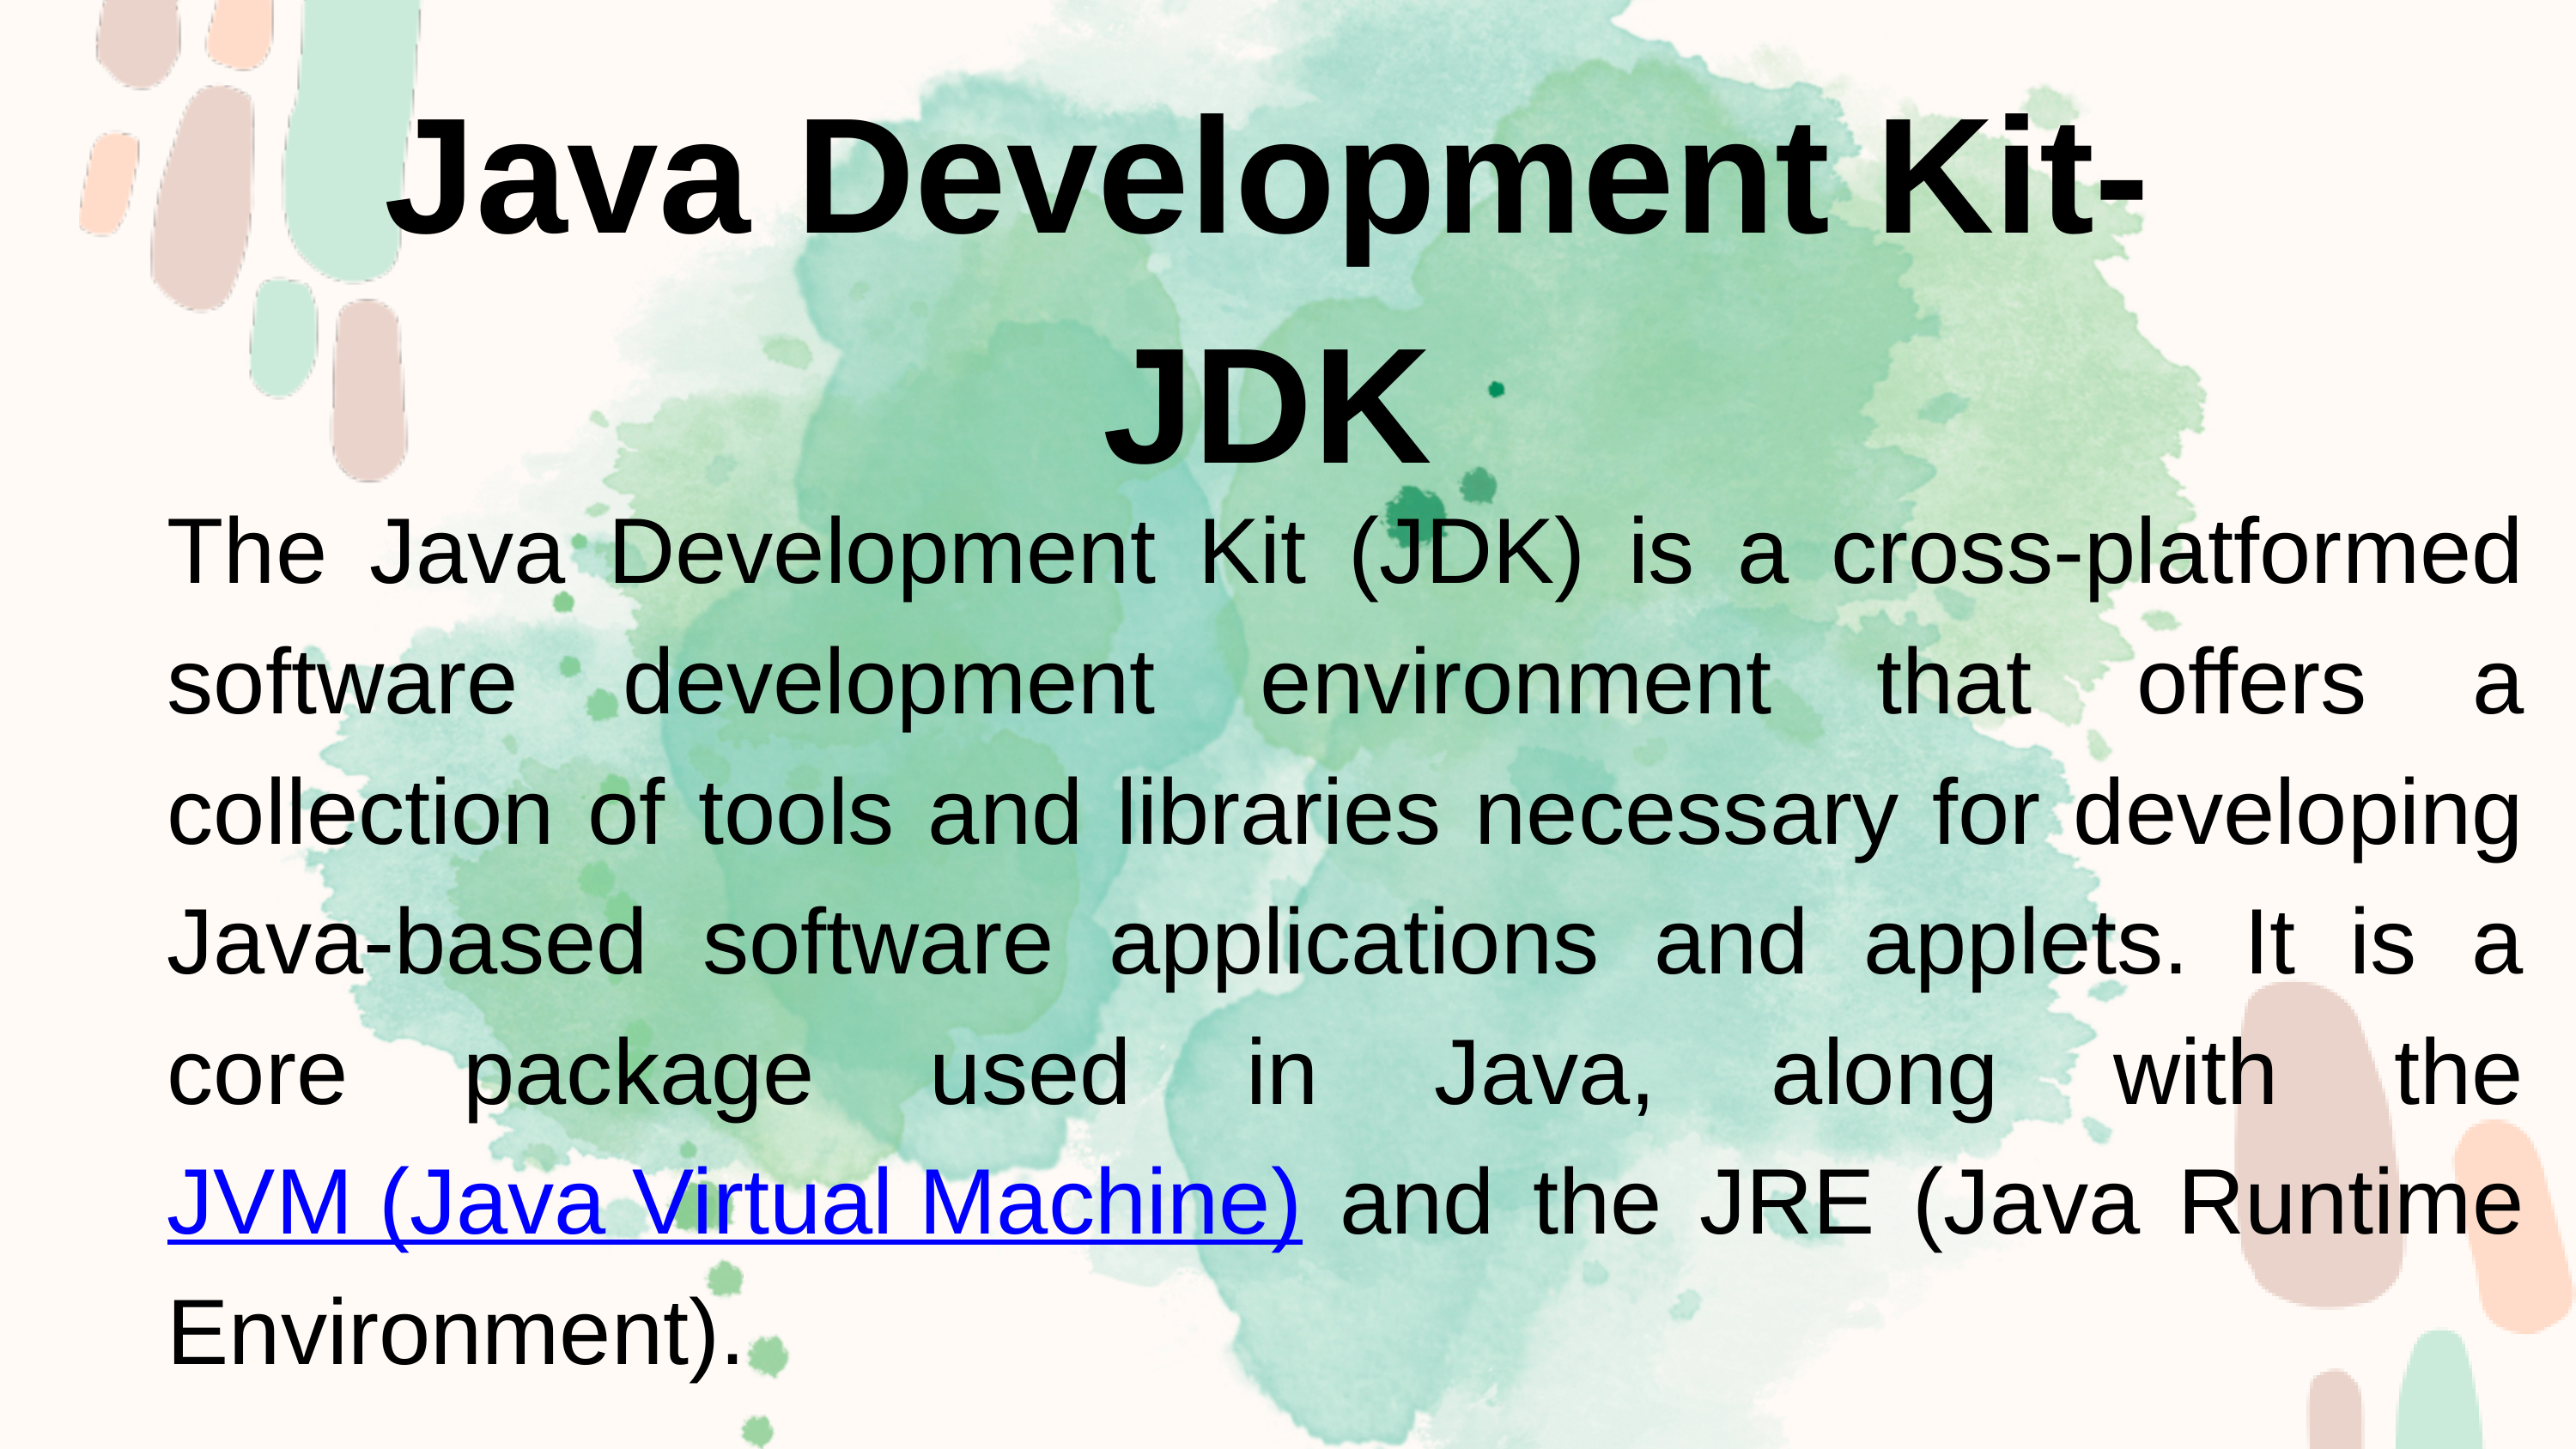

Java Development Kit- JDK
The Java Development Kit (JDK) is a cross-platformed software development environment that offers a collection of tools and libraries necessary for developing Java-based software applications and applets. It is a core package used in Java, along with the JVM (Java Virtual Machine) and the JRE (Java Runtime Environment).